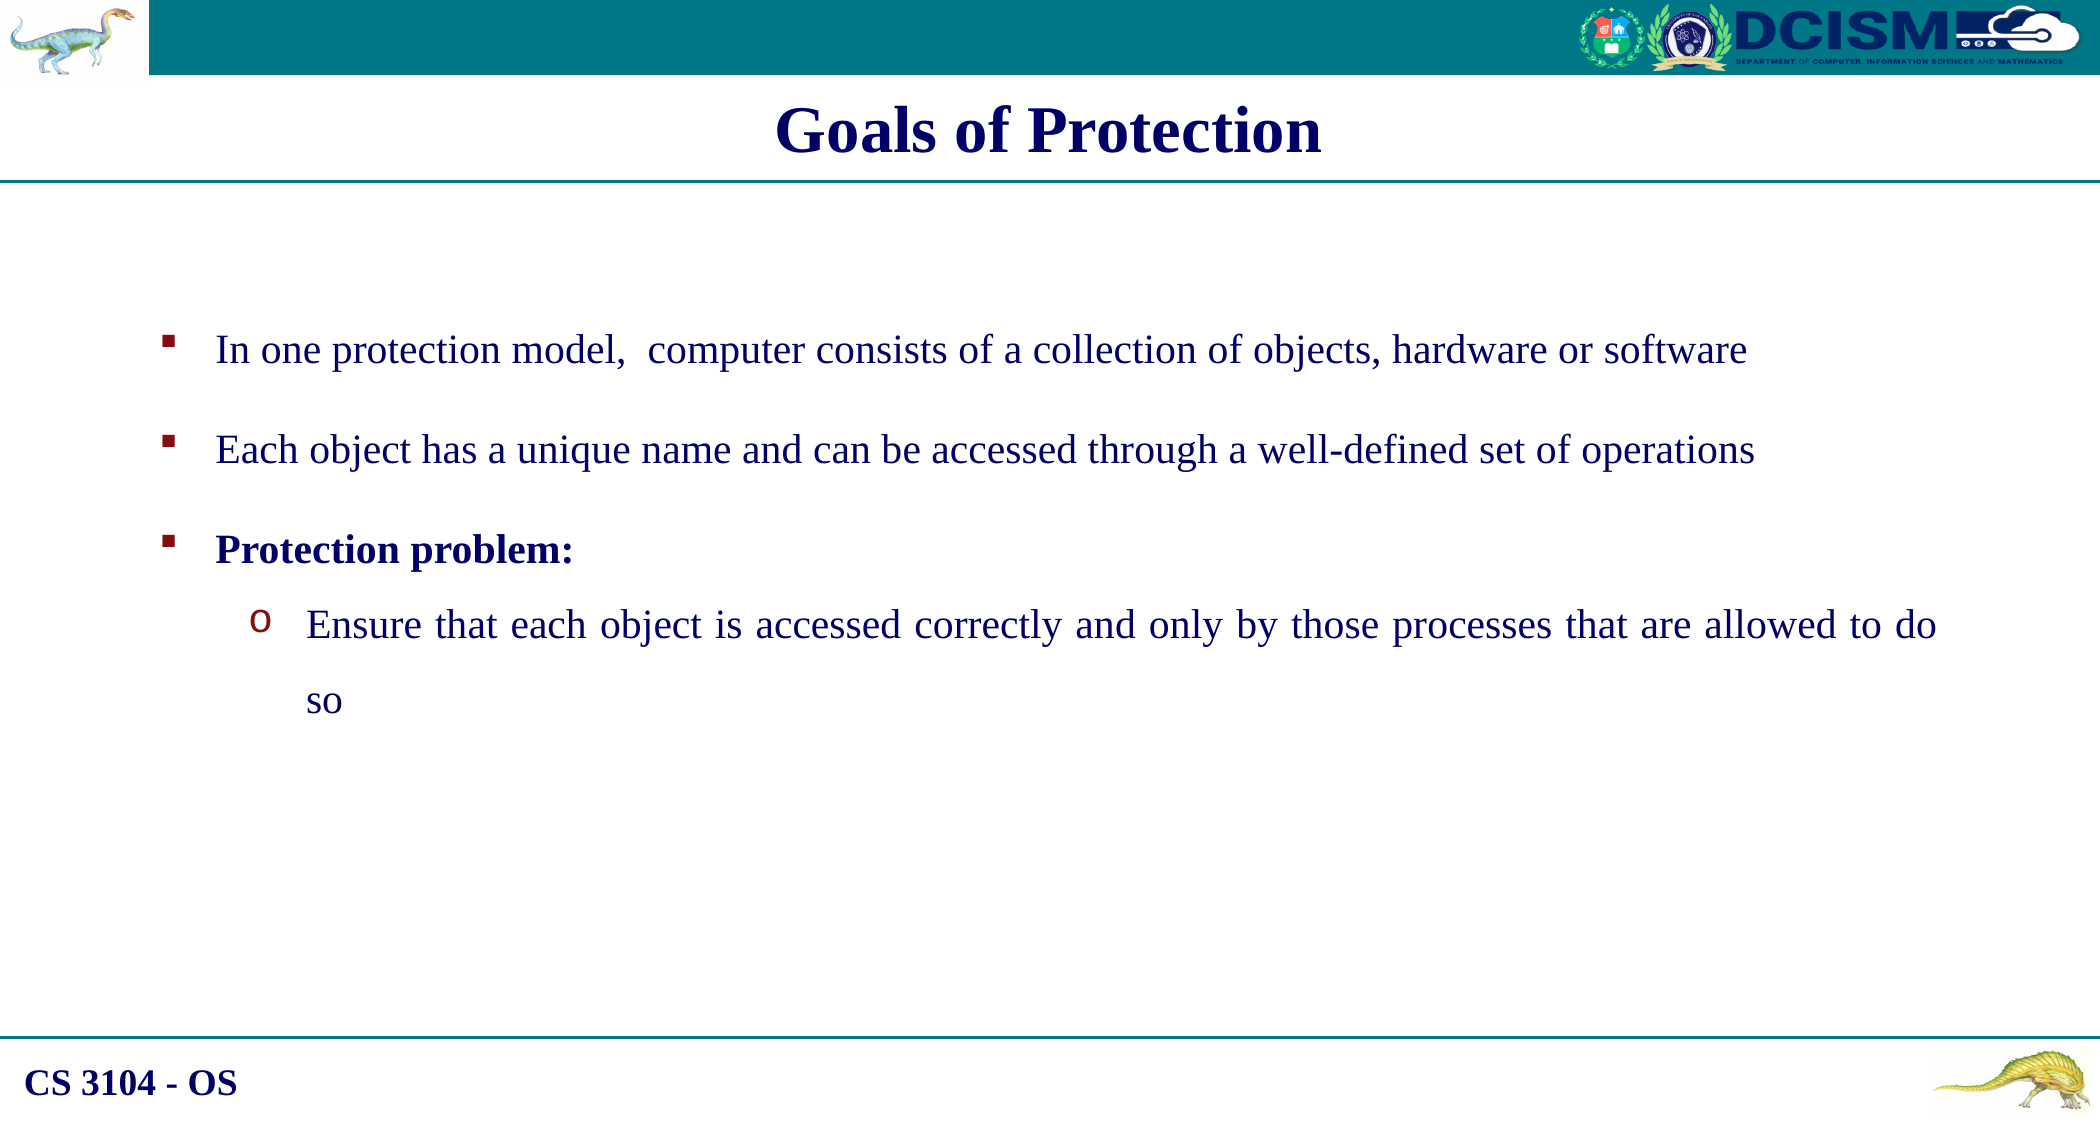

Goals of Protection
In one protection model,  computer consists of a collection of objects, hardware or software

Each object has a unique name and can be accessed through a well-defined set of operations

Protection problem:
Ensure that each object is accessed correctly and only by those processes that are allowed to do so